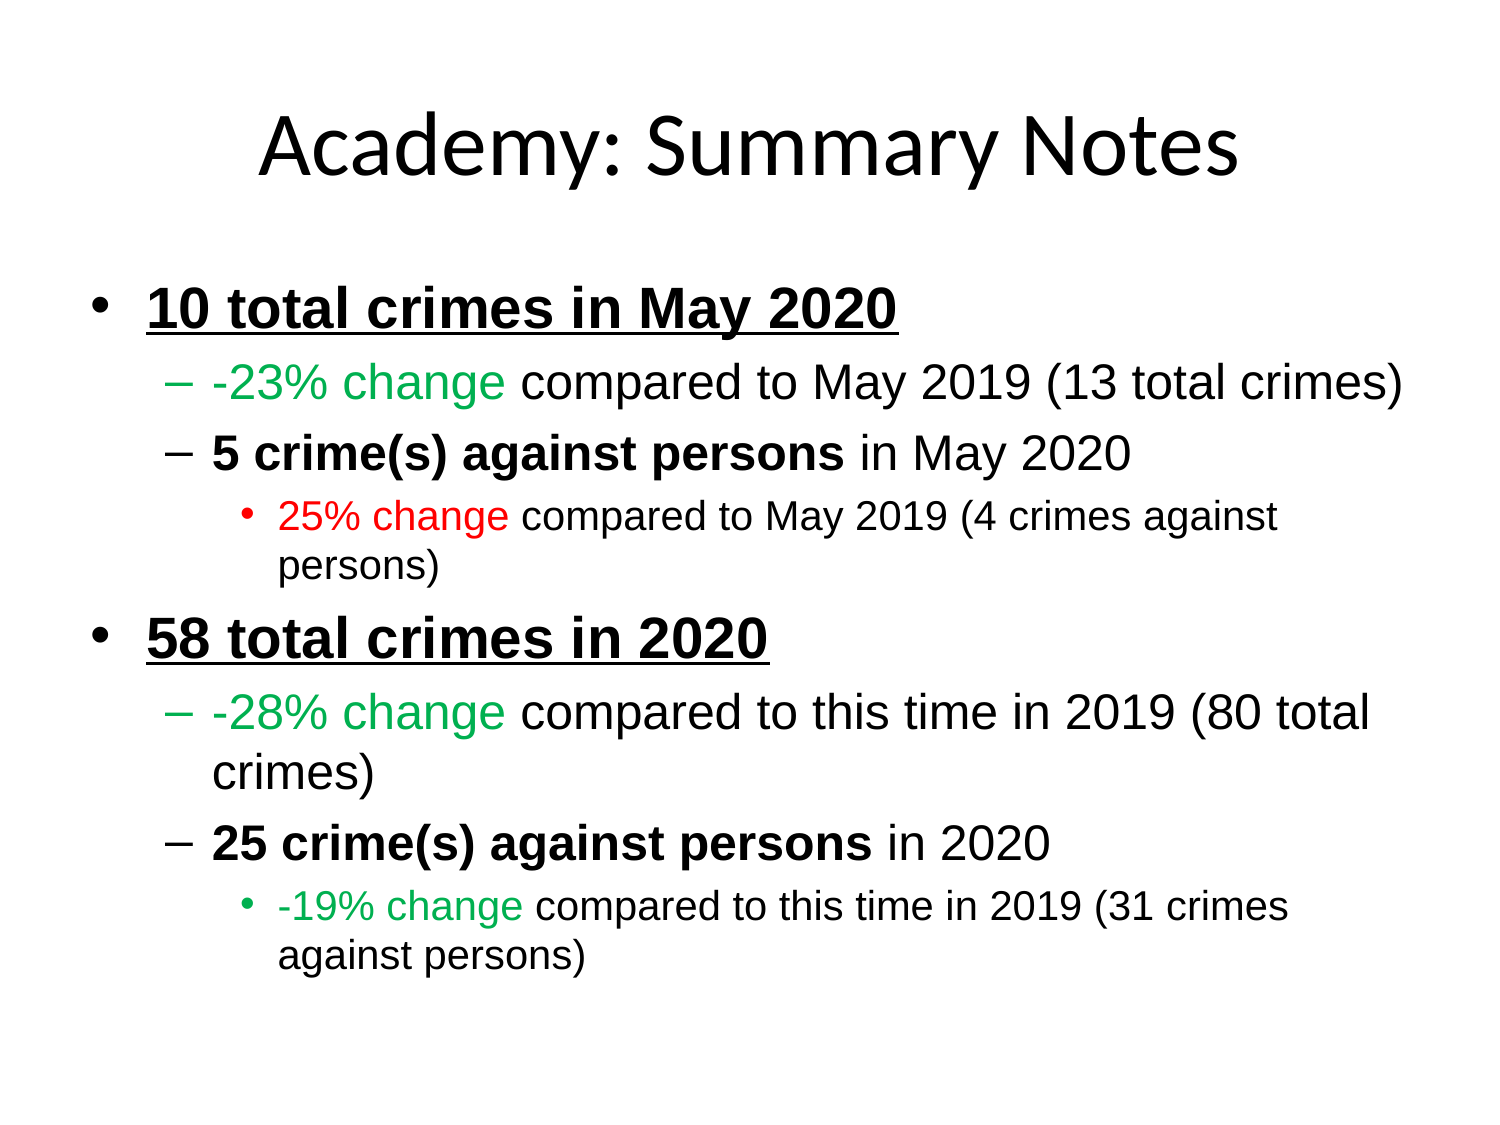

# Academy: Summary Notes
10 total crimes in May 2020
-23% change compared to May 2019 (13 total crimes)
5 crime(s) against persons in May 2020
25% change compared to May 2019 (4 crimes against persons)
58 total crimes in 2020
-28% change compared to this time in 2019 (80 total crimes)
25 crime(s) against persons in 2020
-19% change compared to this time in 2019 (31 crimes against persons)